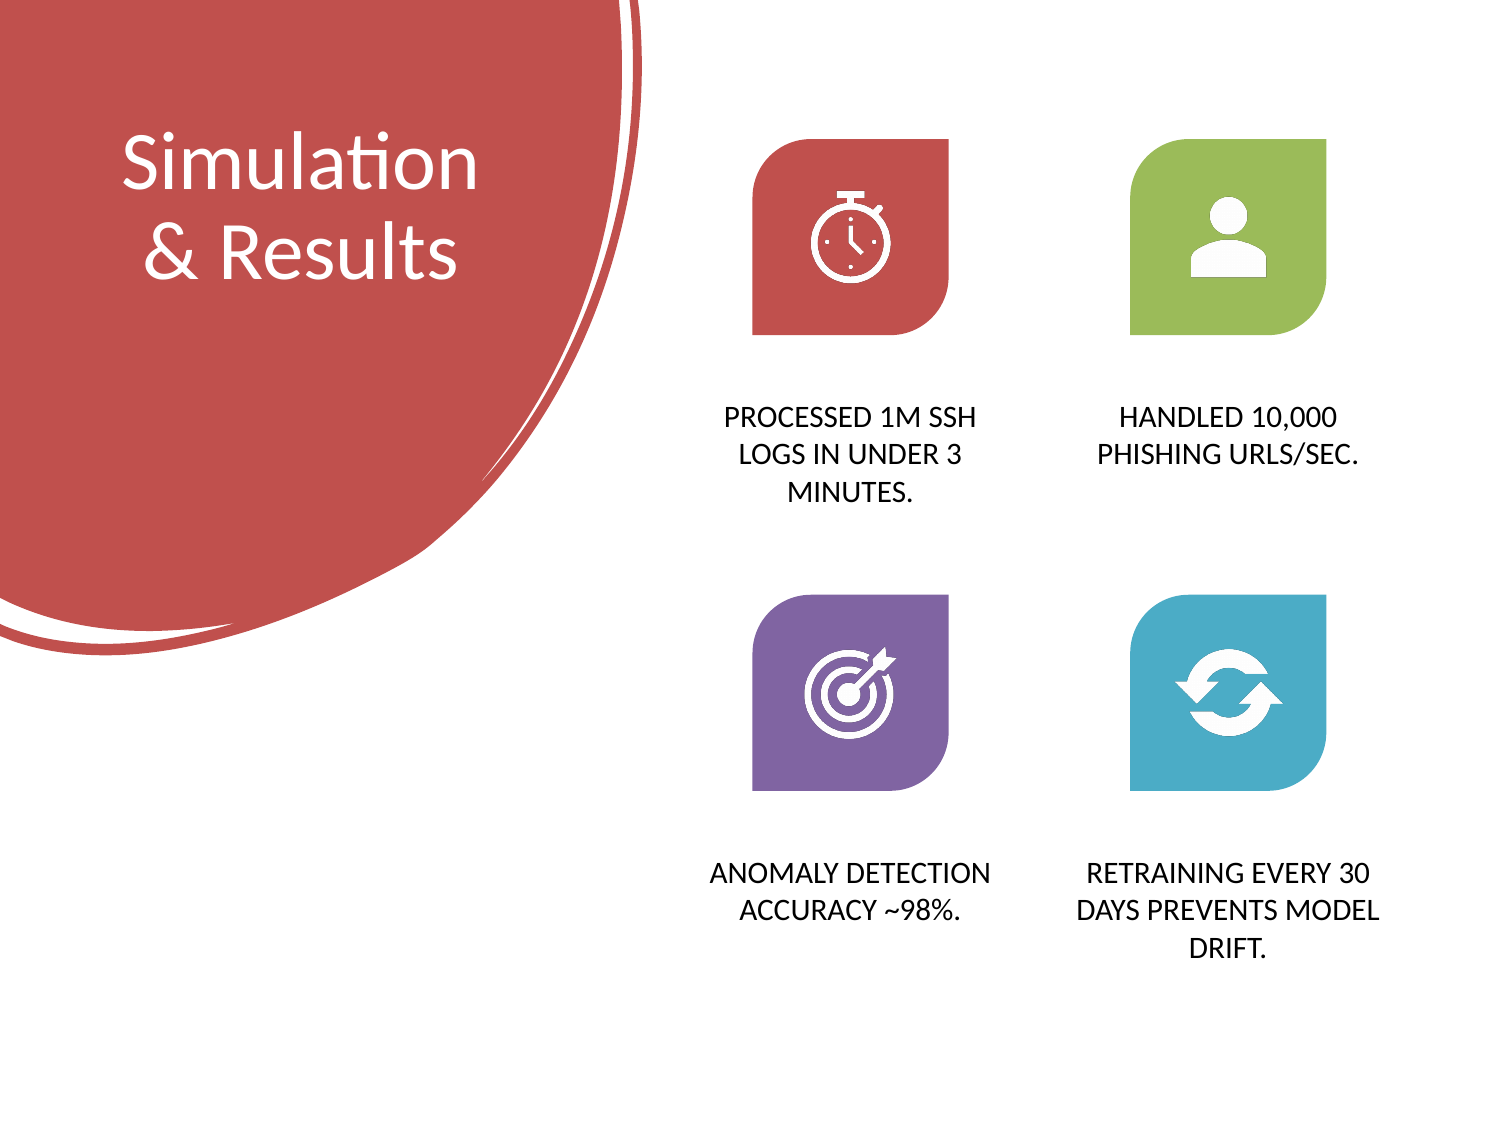

Processed 1M SSH logs in under 3 minutes.
Handled 10,000 phishing URLs/sec.
Anomaly detection accuracy ~98%.
Retraining every 30 days prevents model drift.
# Simulation & Results